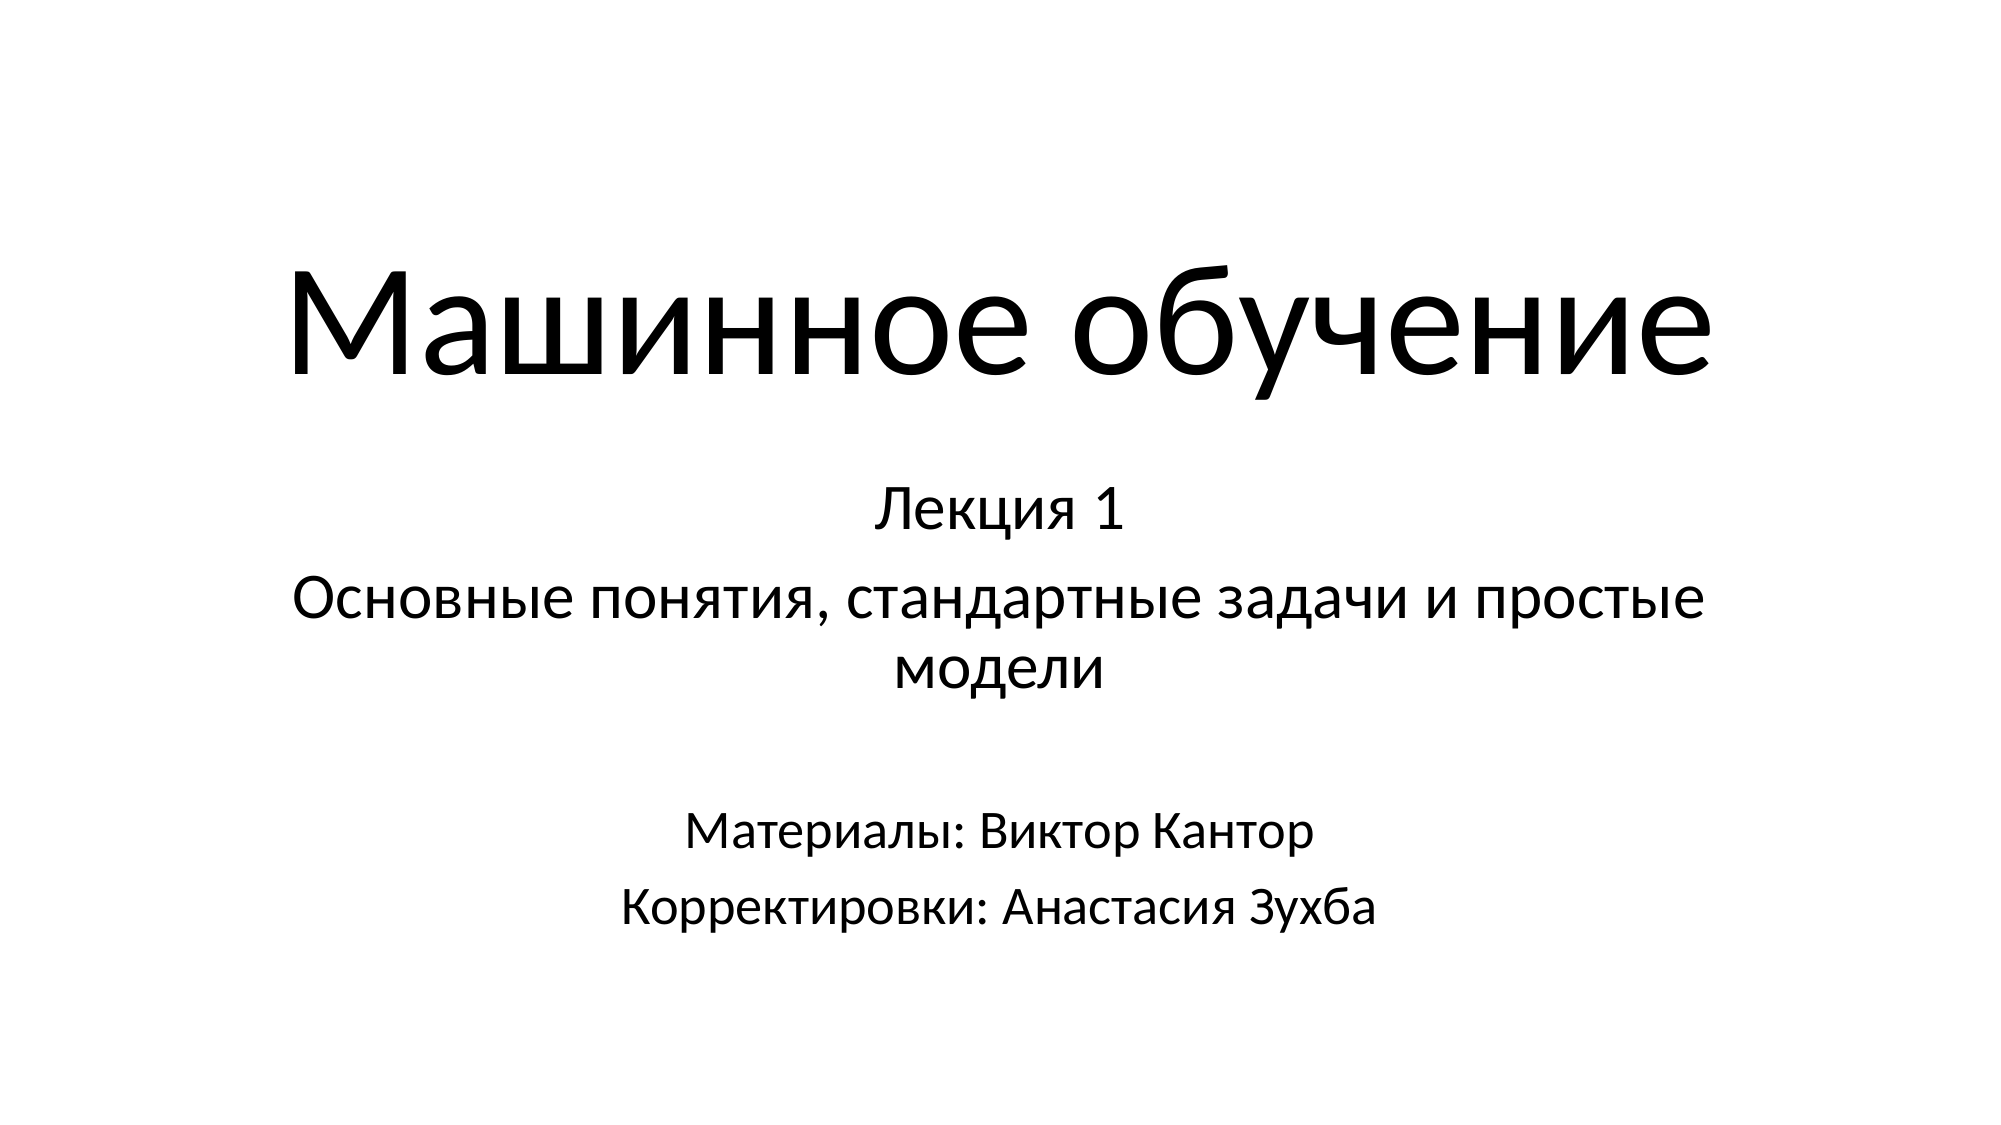

# Машинное обучение
Лекция 1
Основные понятия, стандартные задачи и простые модели

Материалы: Виктор Кантор
Корректировки: Анастасия Зухба